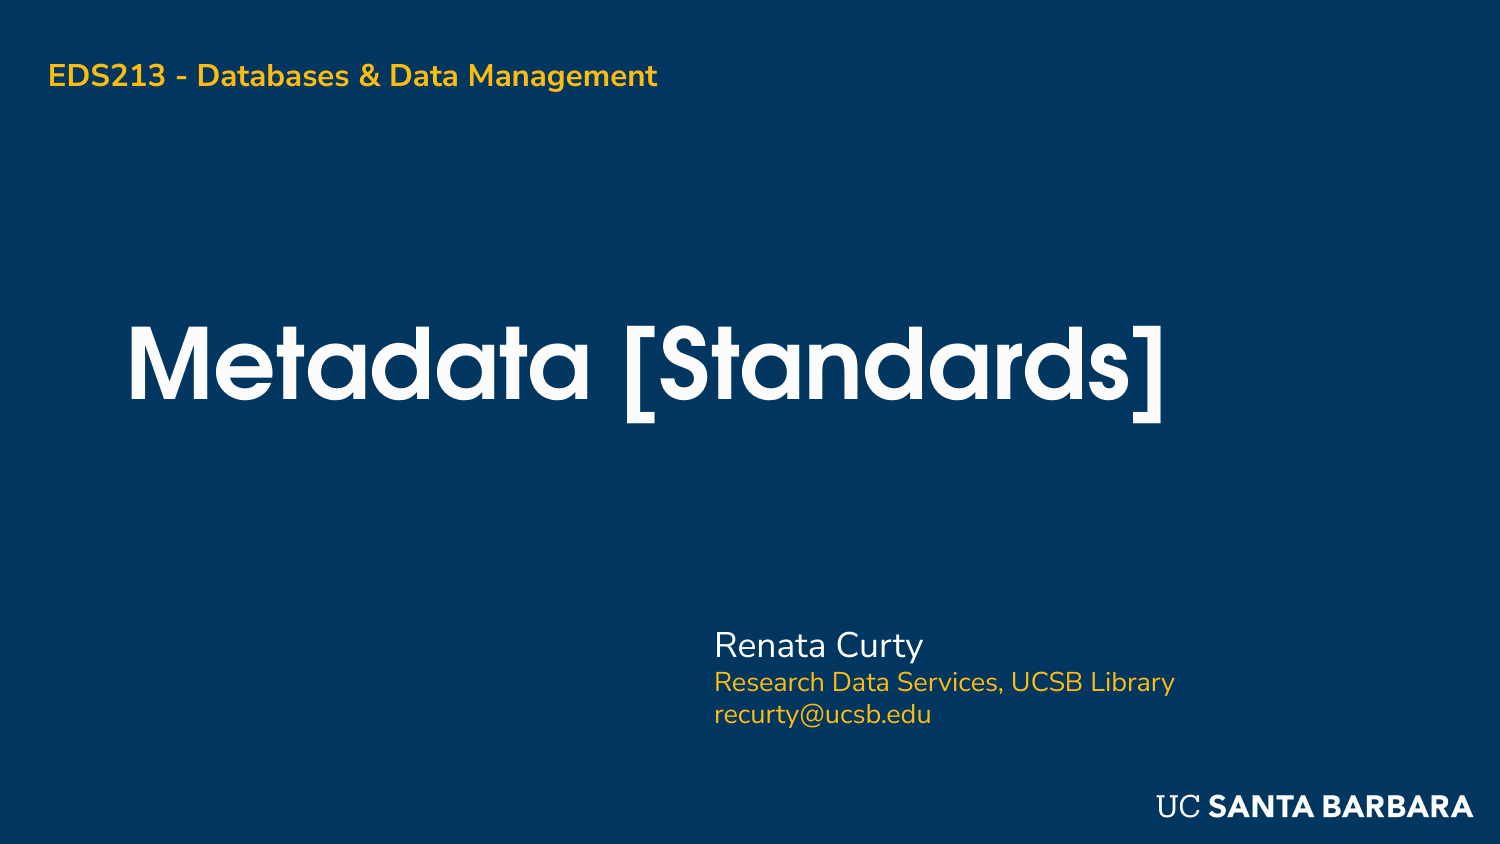

EDS213 - Databases & Data Management

# Metadata [Standards]

Renata Curty
Research Data Services, UCSB Library
recurty@ucsb.edu